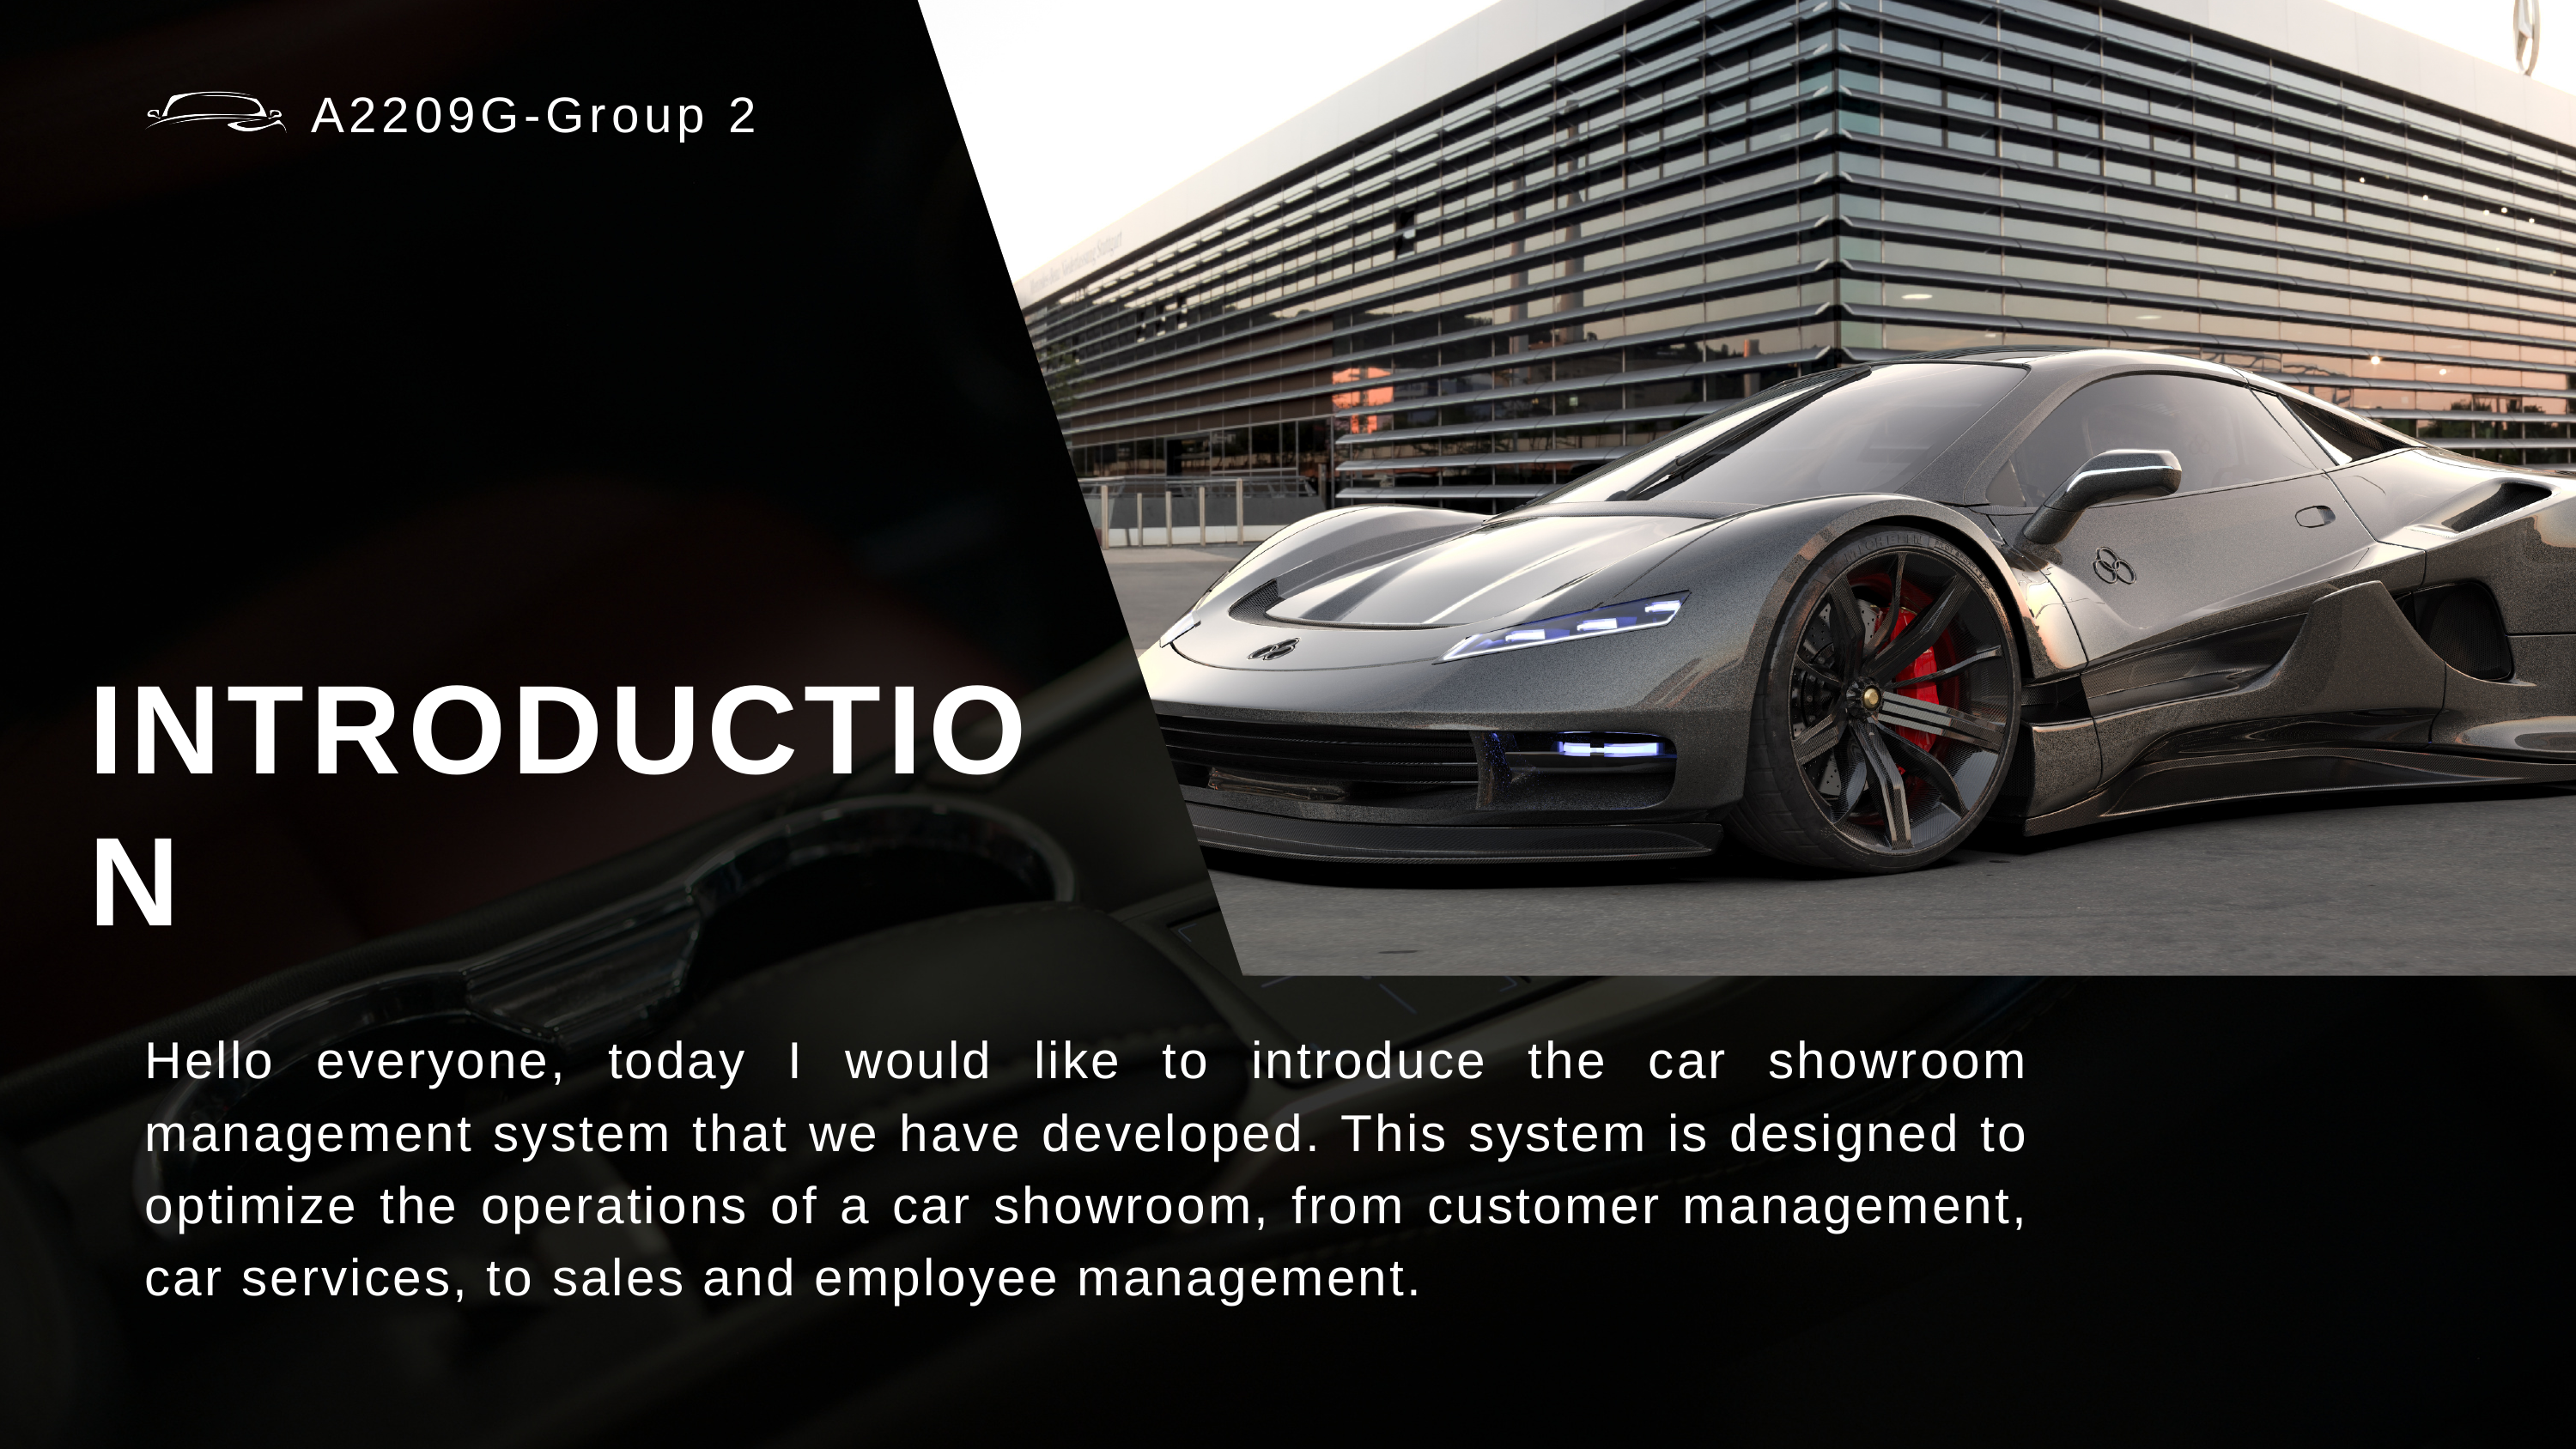

A2209G-Group 2
INTRODUCTION
Hello everyone, today I would like to introduce the car showroom management system that we have developed. This system is designed to optimize the operations of a car showroom, from customer management, car services, to sales and employee management.